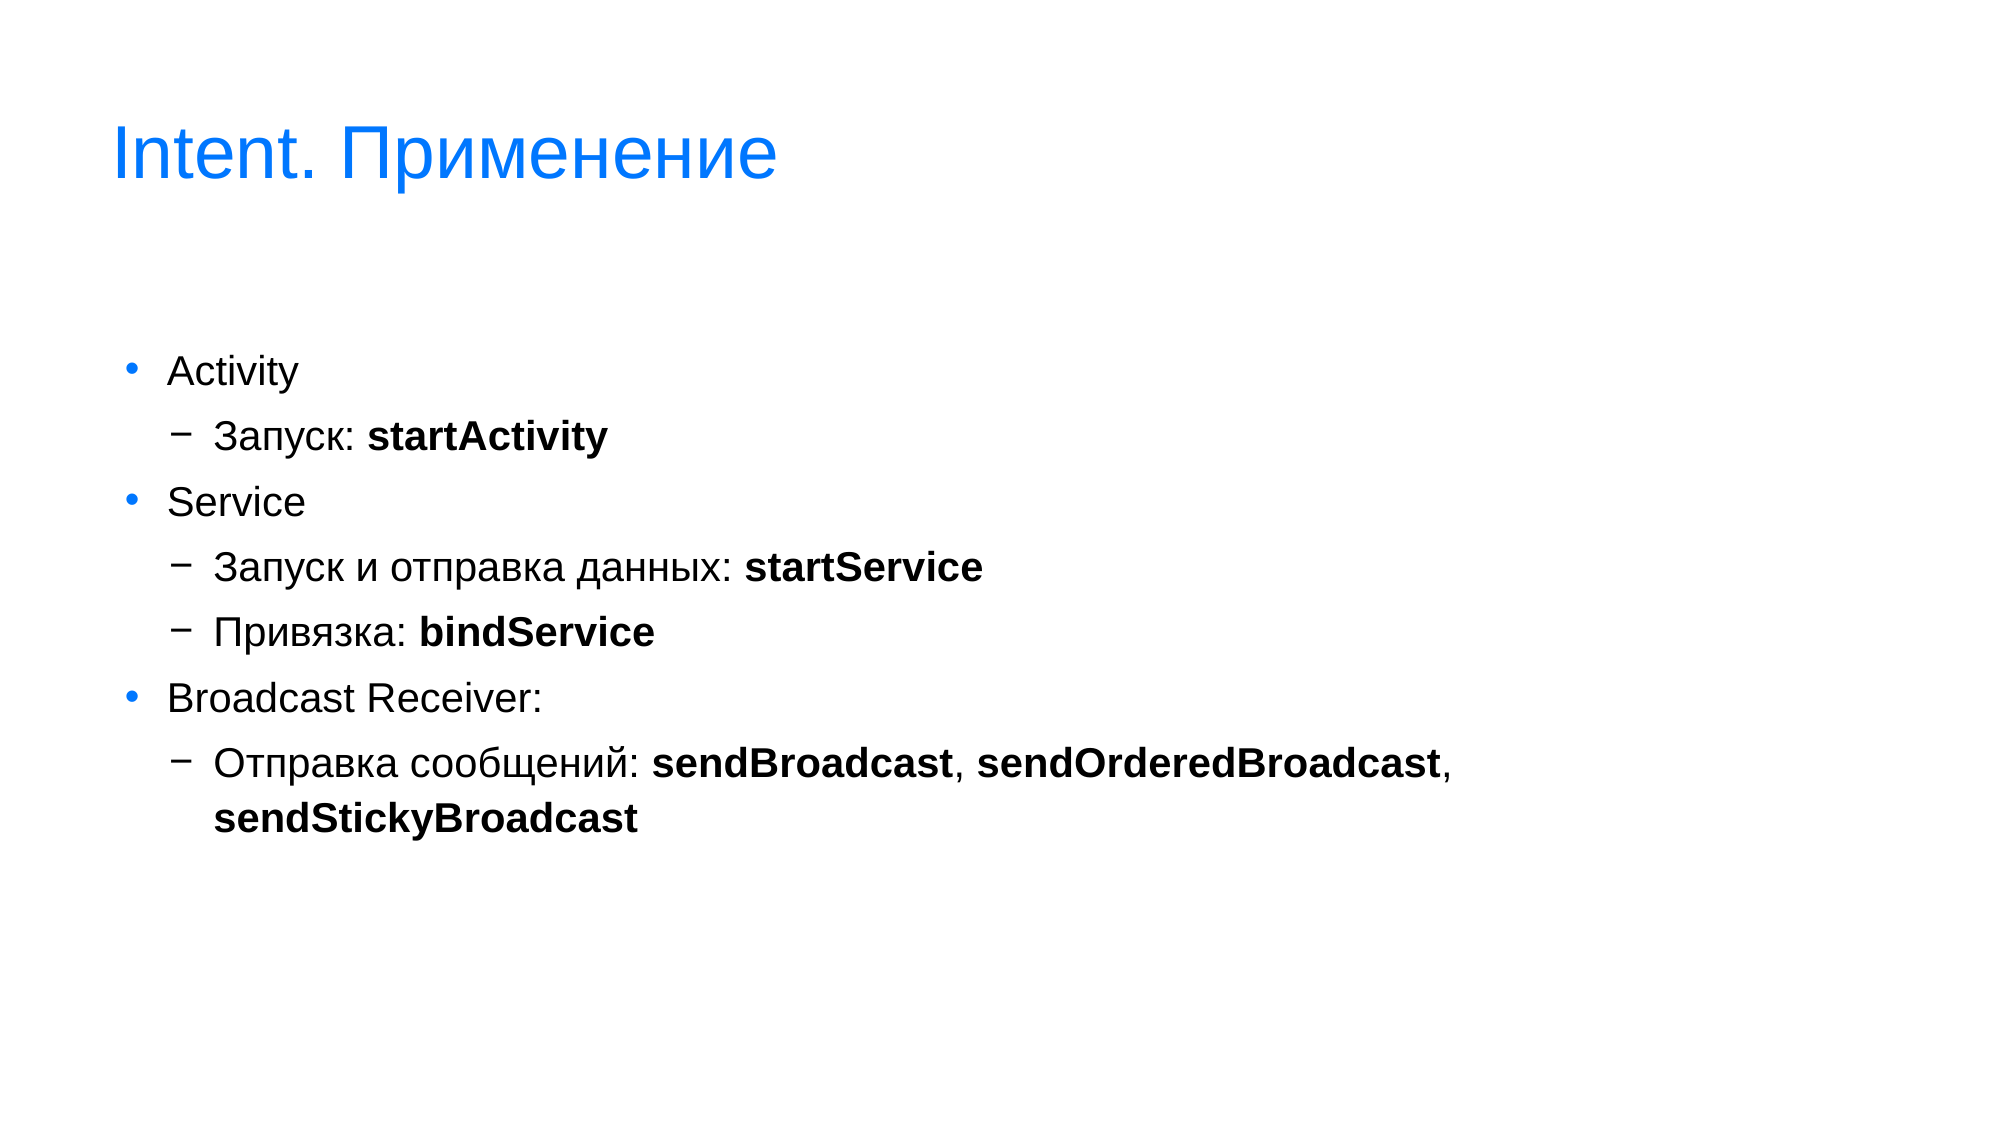

# Intent. Применение
Activity
Запуск: startActivity
Service
Запуск и отправка данных: startService
Привязка: bindService
Broadcast Receiver:
Отправка сообщений: sendBroadcast, sendOrderedBroadcast, sendStickyBroadcast